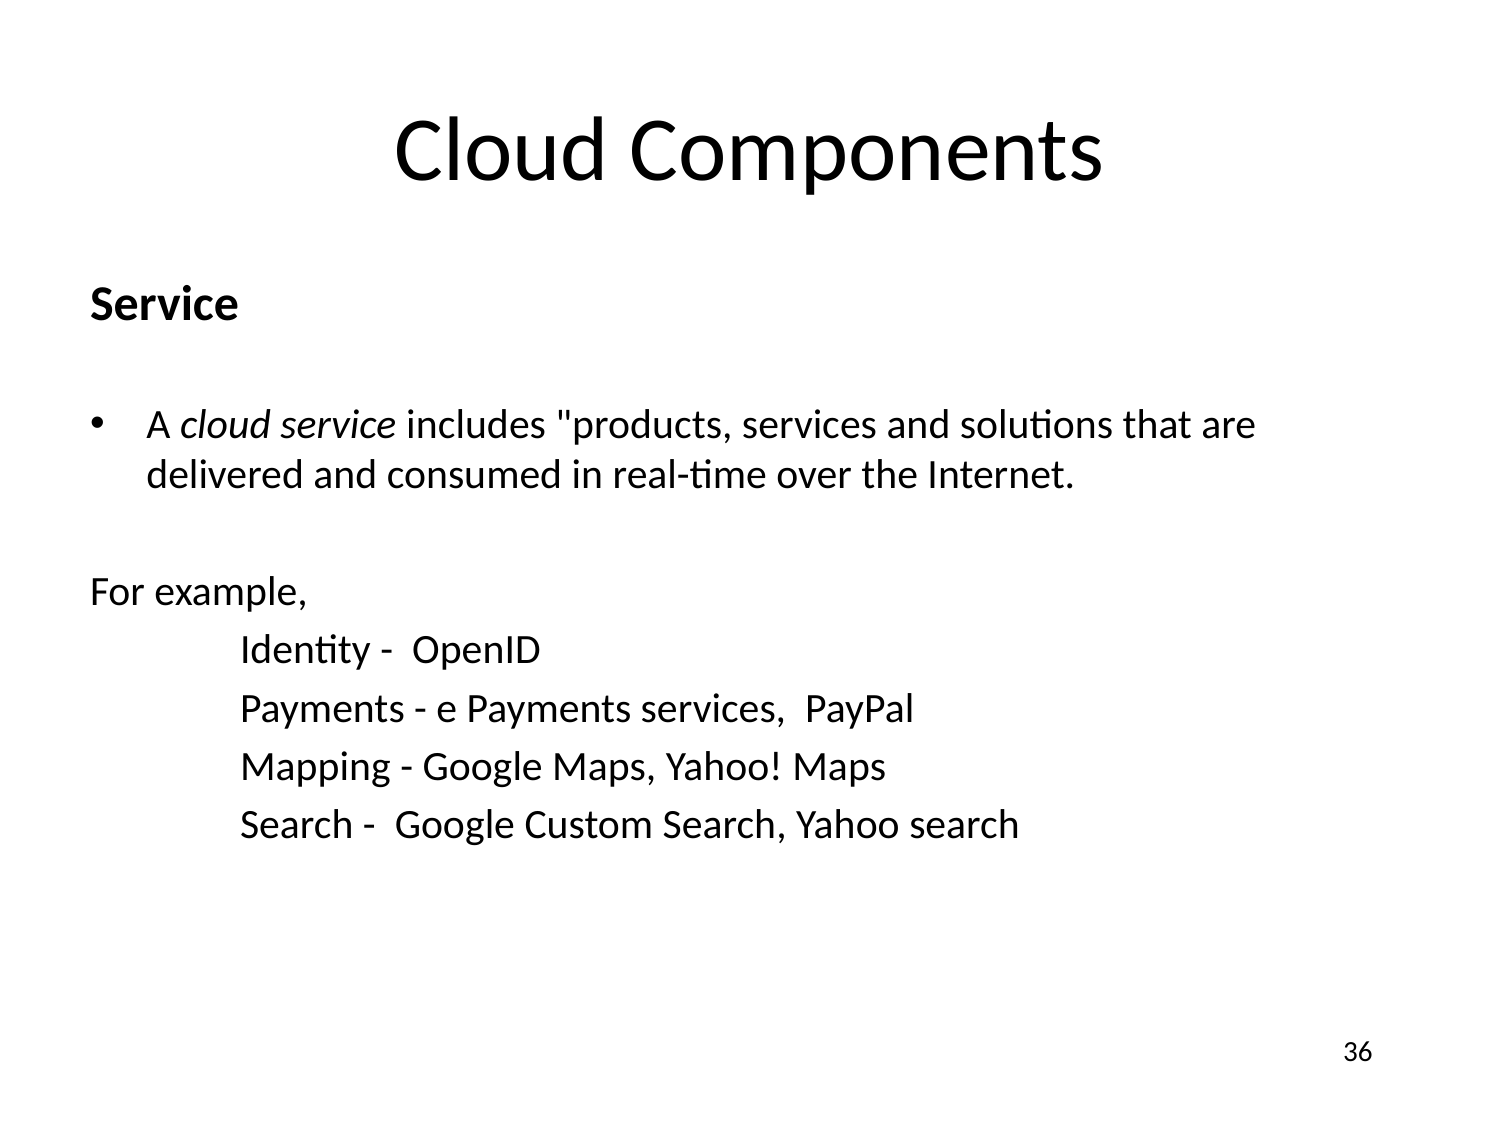

# Cloud Components
Service

A cloud service includes "products, services and solutions that are delivered and consumed in real-time over the Internet.

For example,
	Identity -  OpenID
	Payments - e Payments services,  PayPal
	Mapping - Google Maps, Yahoo! Maps
	Search -  Google Custom Search, Yahoo search

36